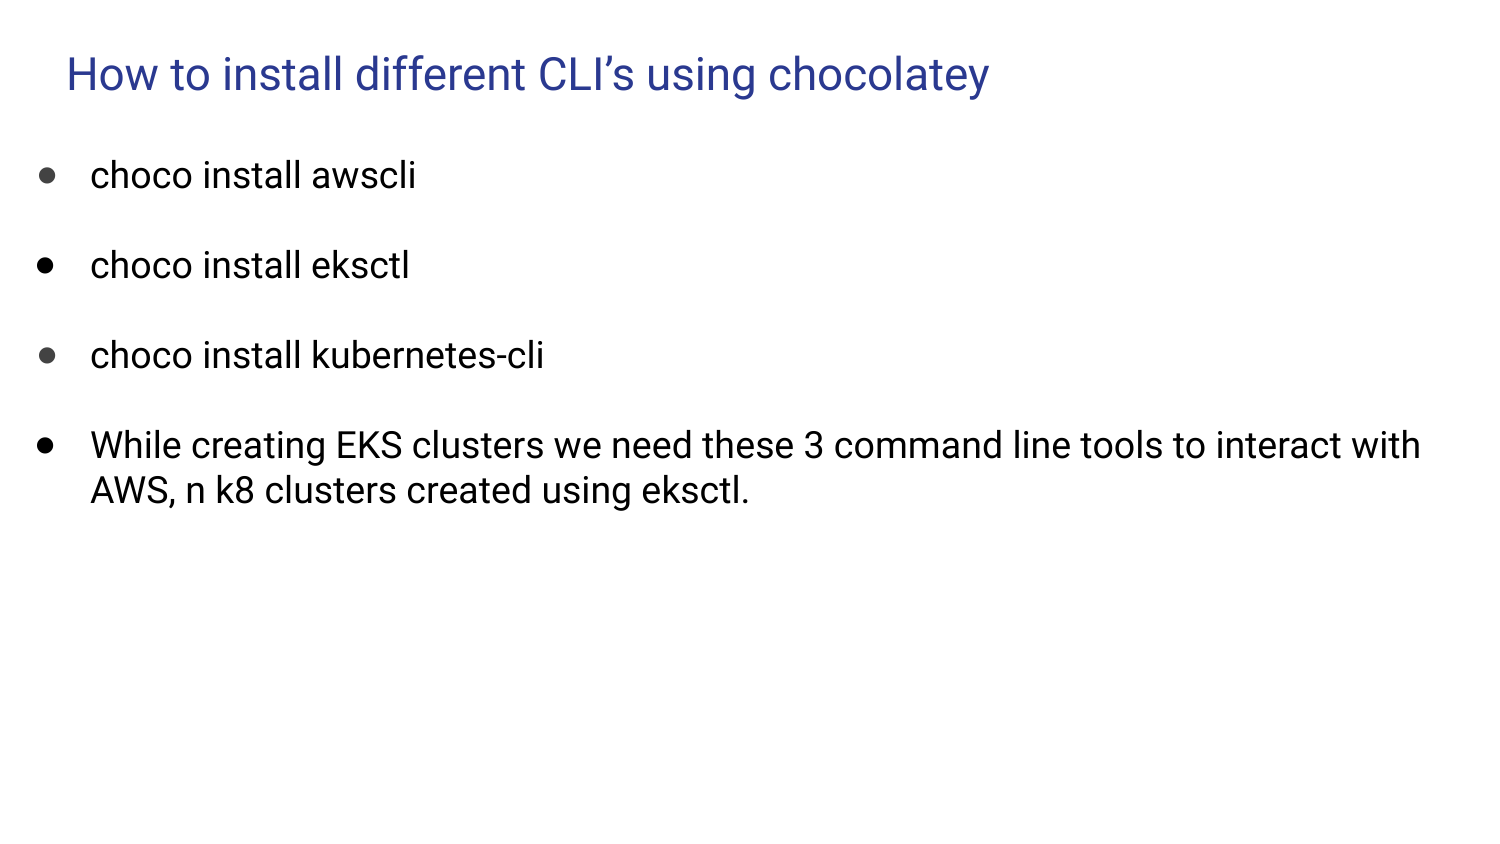

# How to install different CLI’s using chocolatey
choco install awscli

choco install eksctl

choco install kubernetes-cli

While creating EKS clusters we need these 3 command line tools to interact with AWS, n k8 clusters created using eksctl.